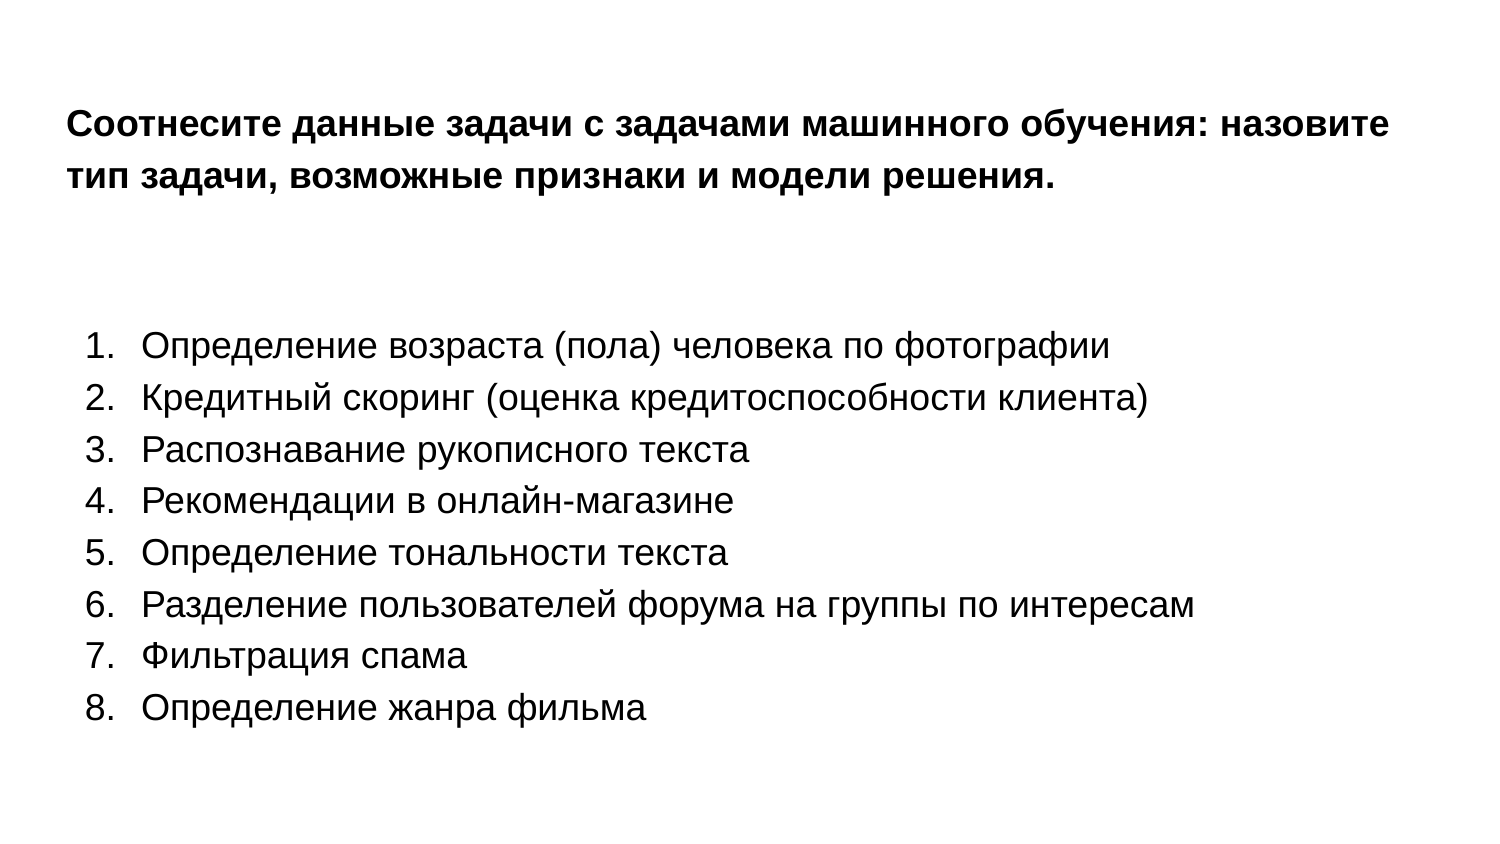

Соотнесите данные задачи с задачами машинного обучения: назовите тип задачи, возможные признаки и модели решения.

Определение возраста (пола) человека по фотографии
Кредитный скоринг (оценка кредитоспособности клиента)
Распознавание рукописного текста
Рекомендации в онлайн-магазине
Определение тональности текста
Разделение пользователей форума на группы по интересам
Фильтрация спама
Определение жанра фильма